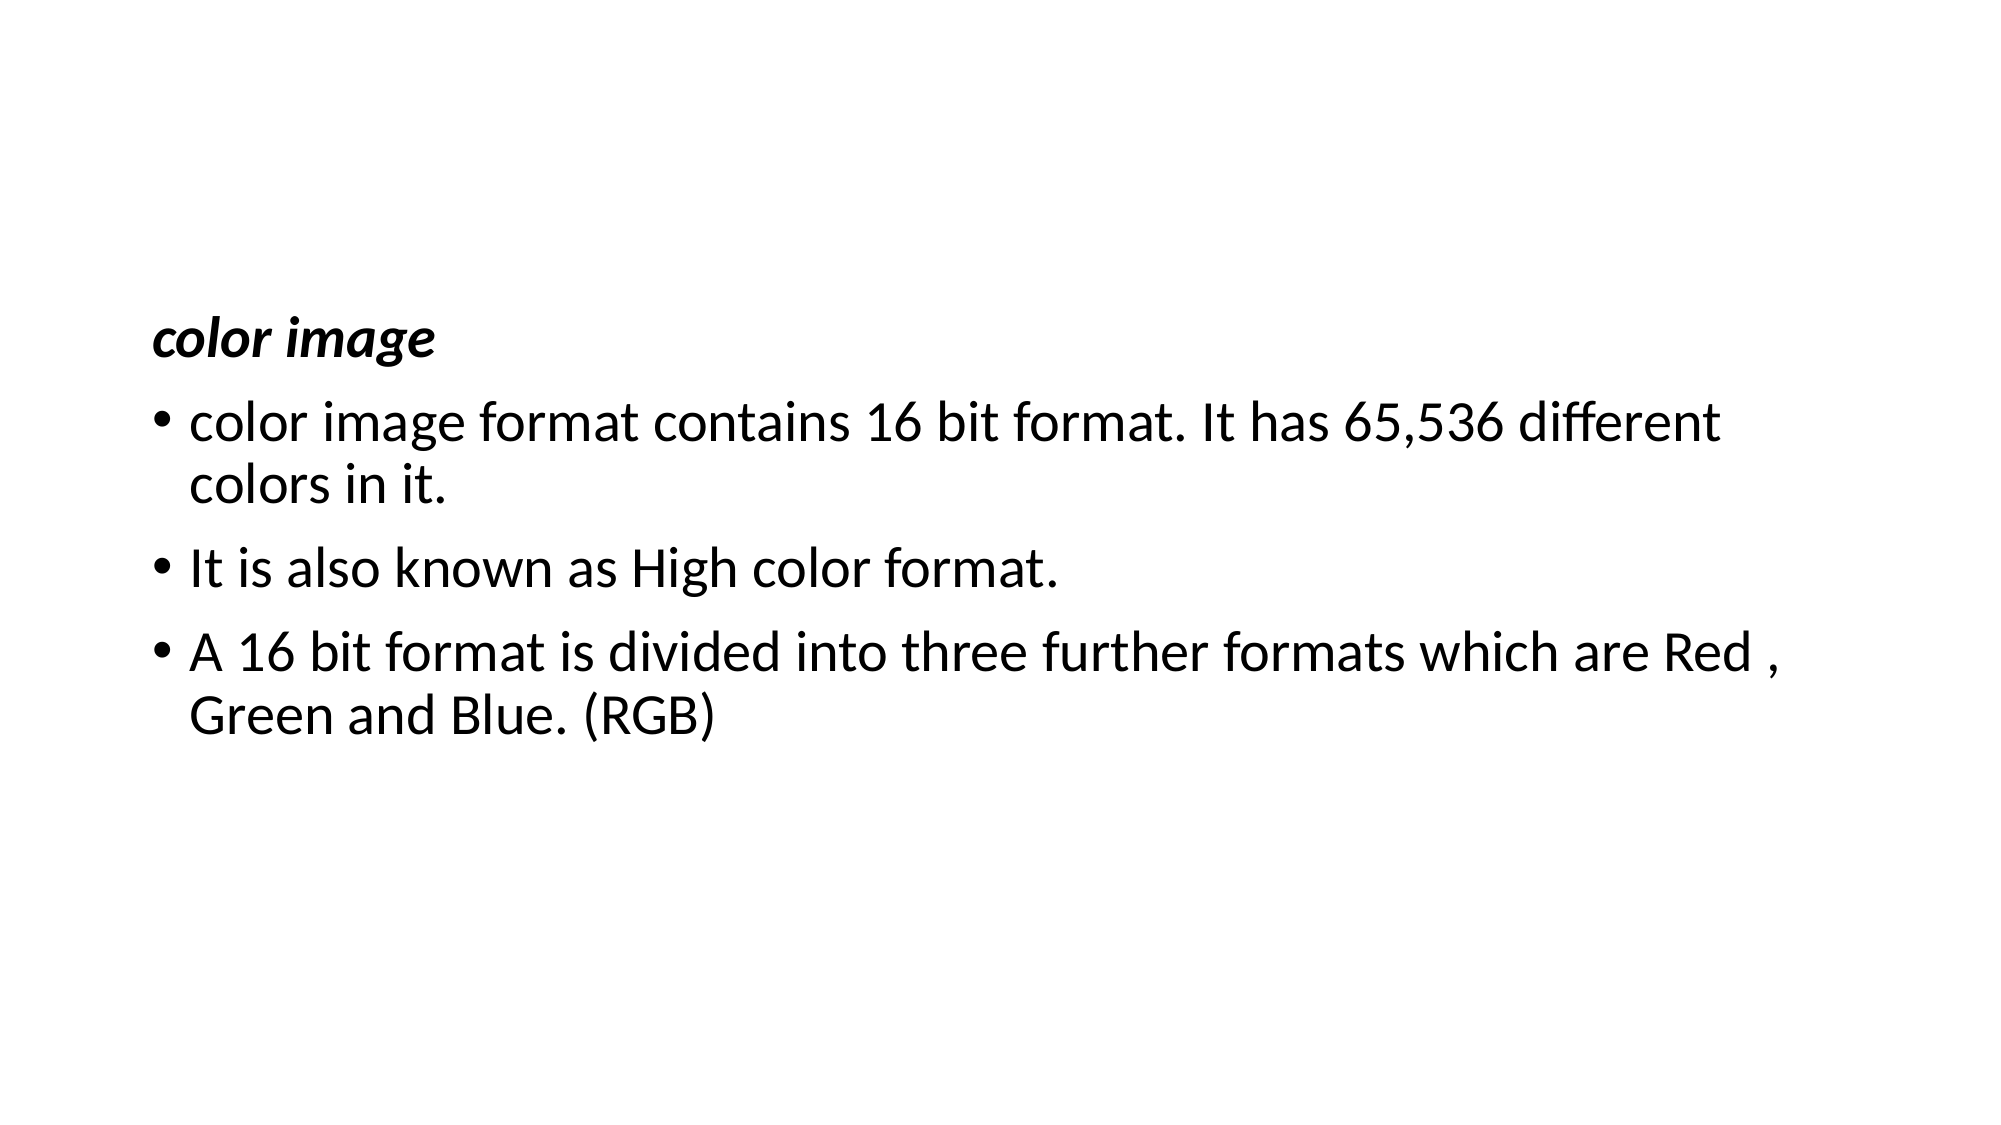

#
color image
color image format contains 16 bit format. It has 65,536 different colors in it.
It is also known as High color format.
A 16 bit format is divided into three further formats which are Red , Green and Blue. (RGB)